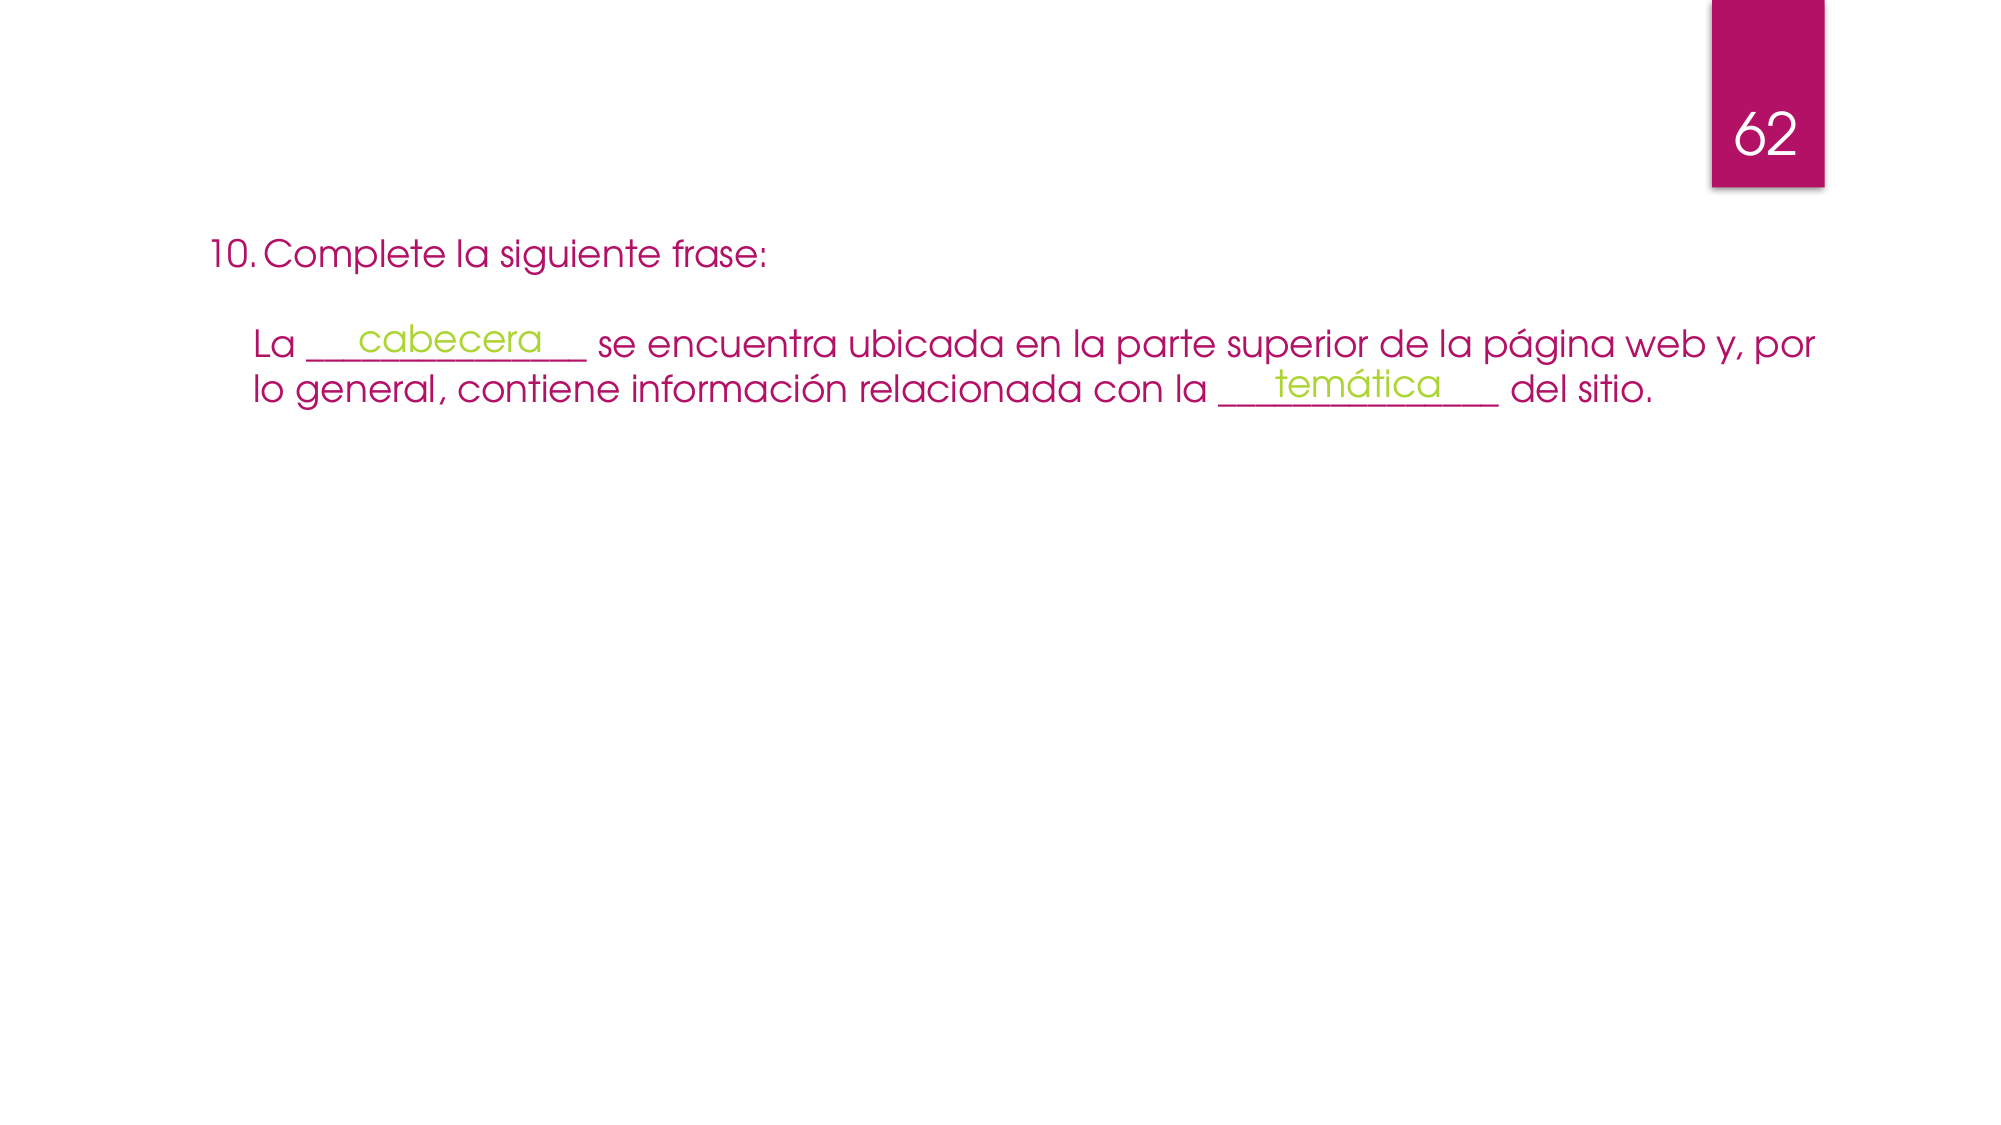

62
Complete la siguiente frase:

La _______________ se encuentra ubicada en la parte superior de la página web y, por lo general, contiene información relacionada con la _______________ del sitio.
cabecera
temática